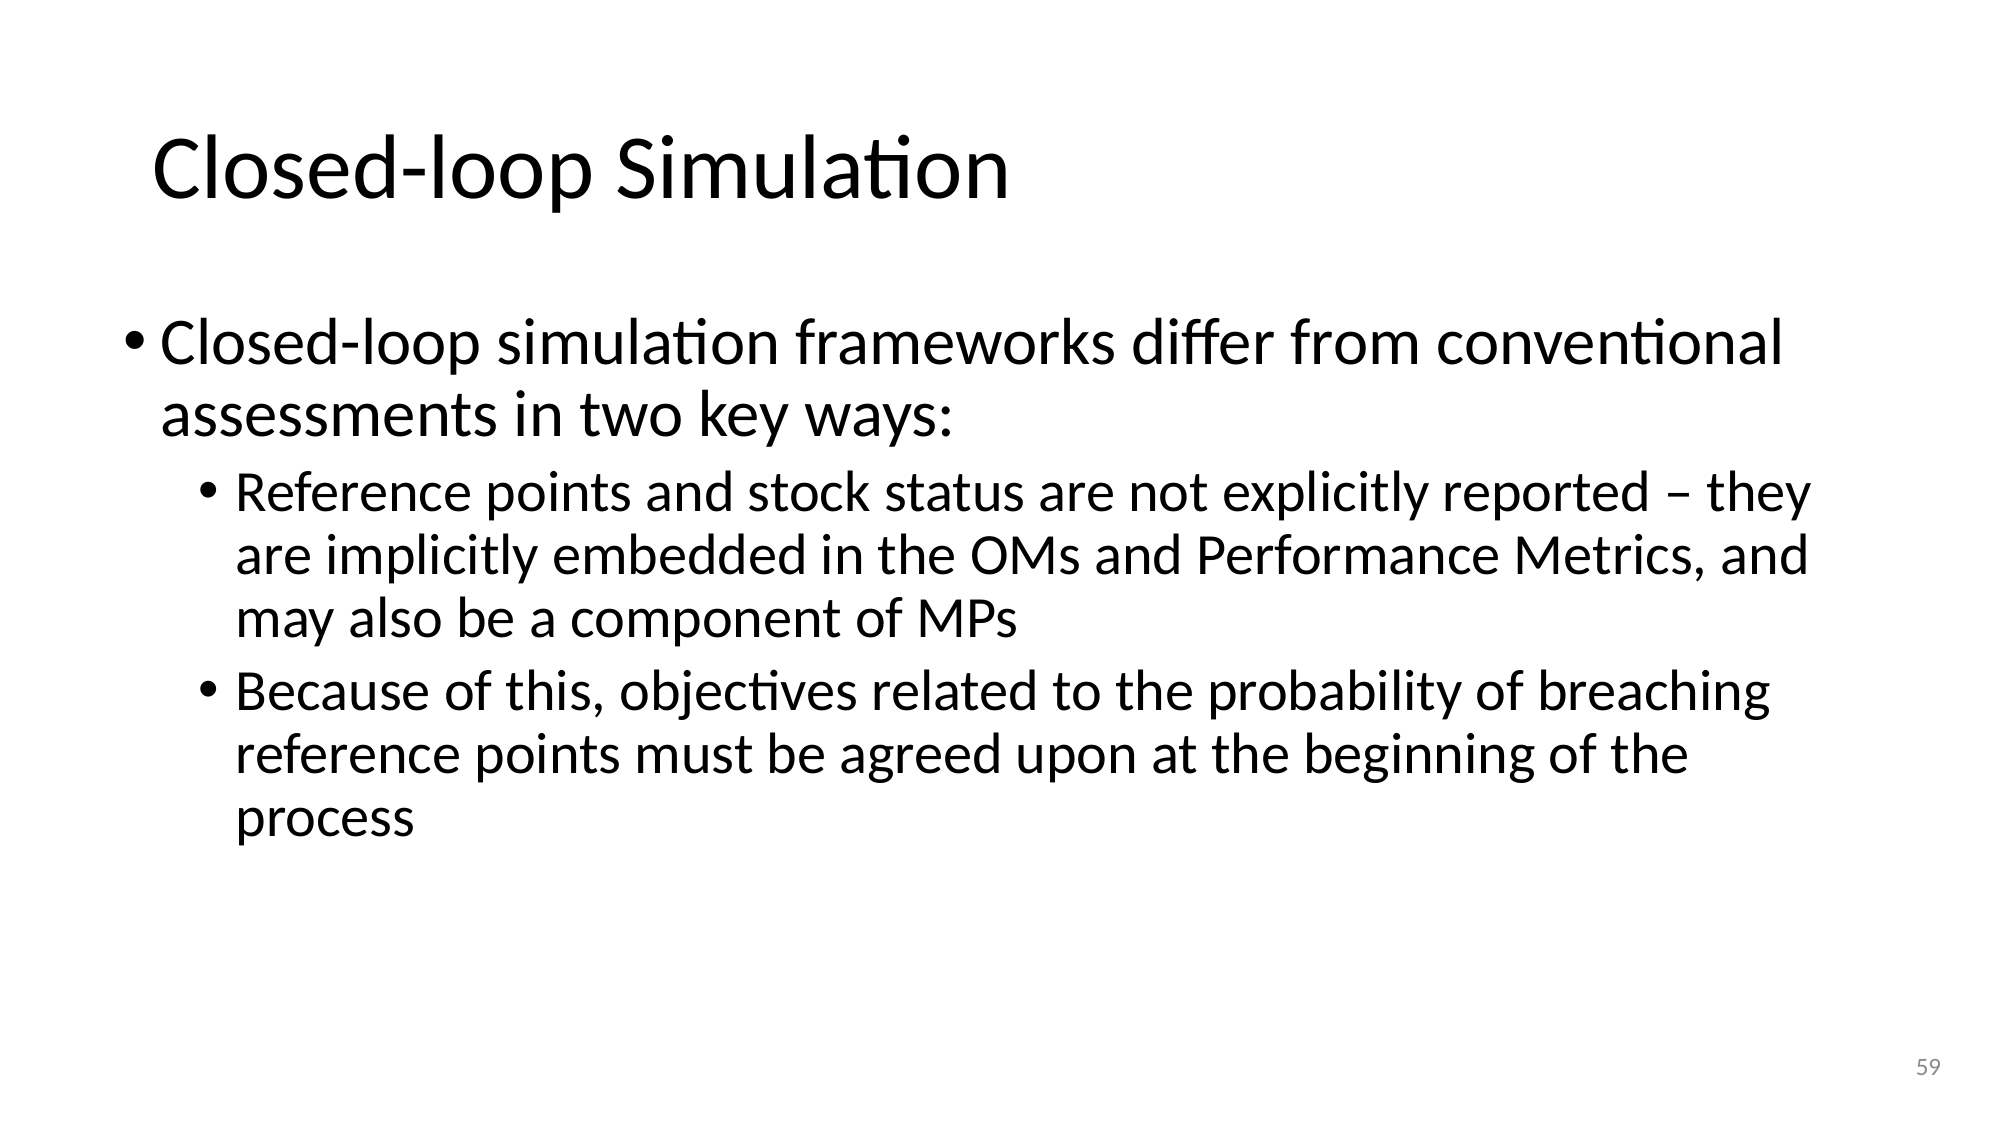

# Closed-loop Simulation
Closed-loop simulation frameworks differ from conventional assessments in two key ways:
Reference points and stock status are not explicitly reported – they are implicitly embedded in the OMs and Performance Metrics, and may also be a component of MPs
Because of this, objectives related to the probability of breaching reference points must be agreed upon at the beginning of the process

59